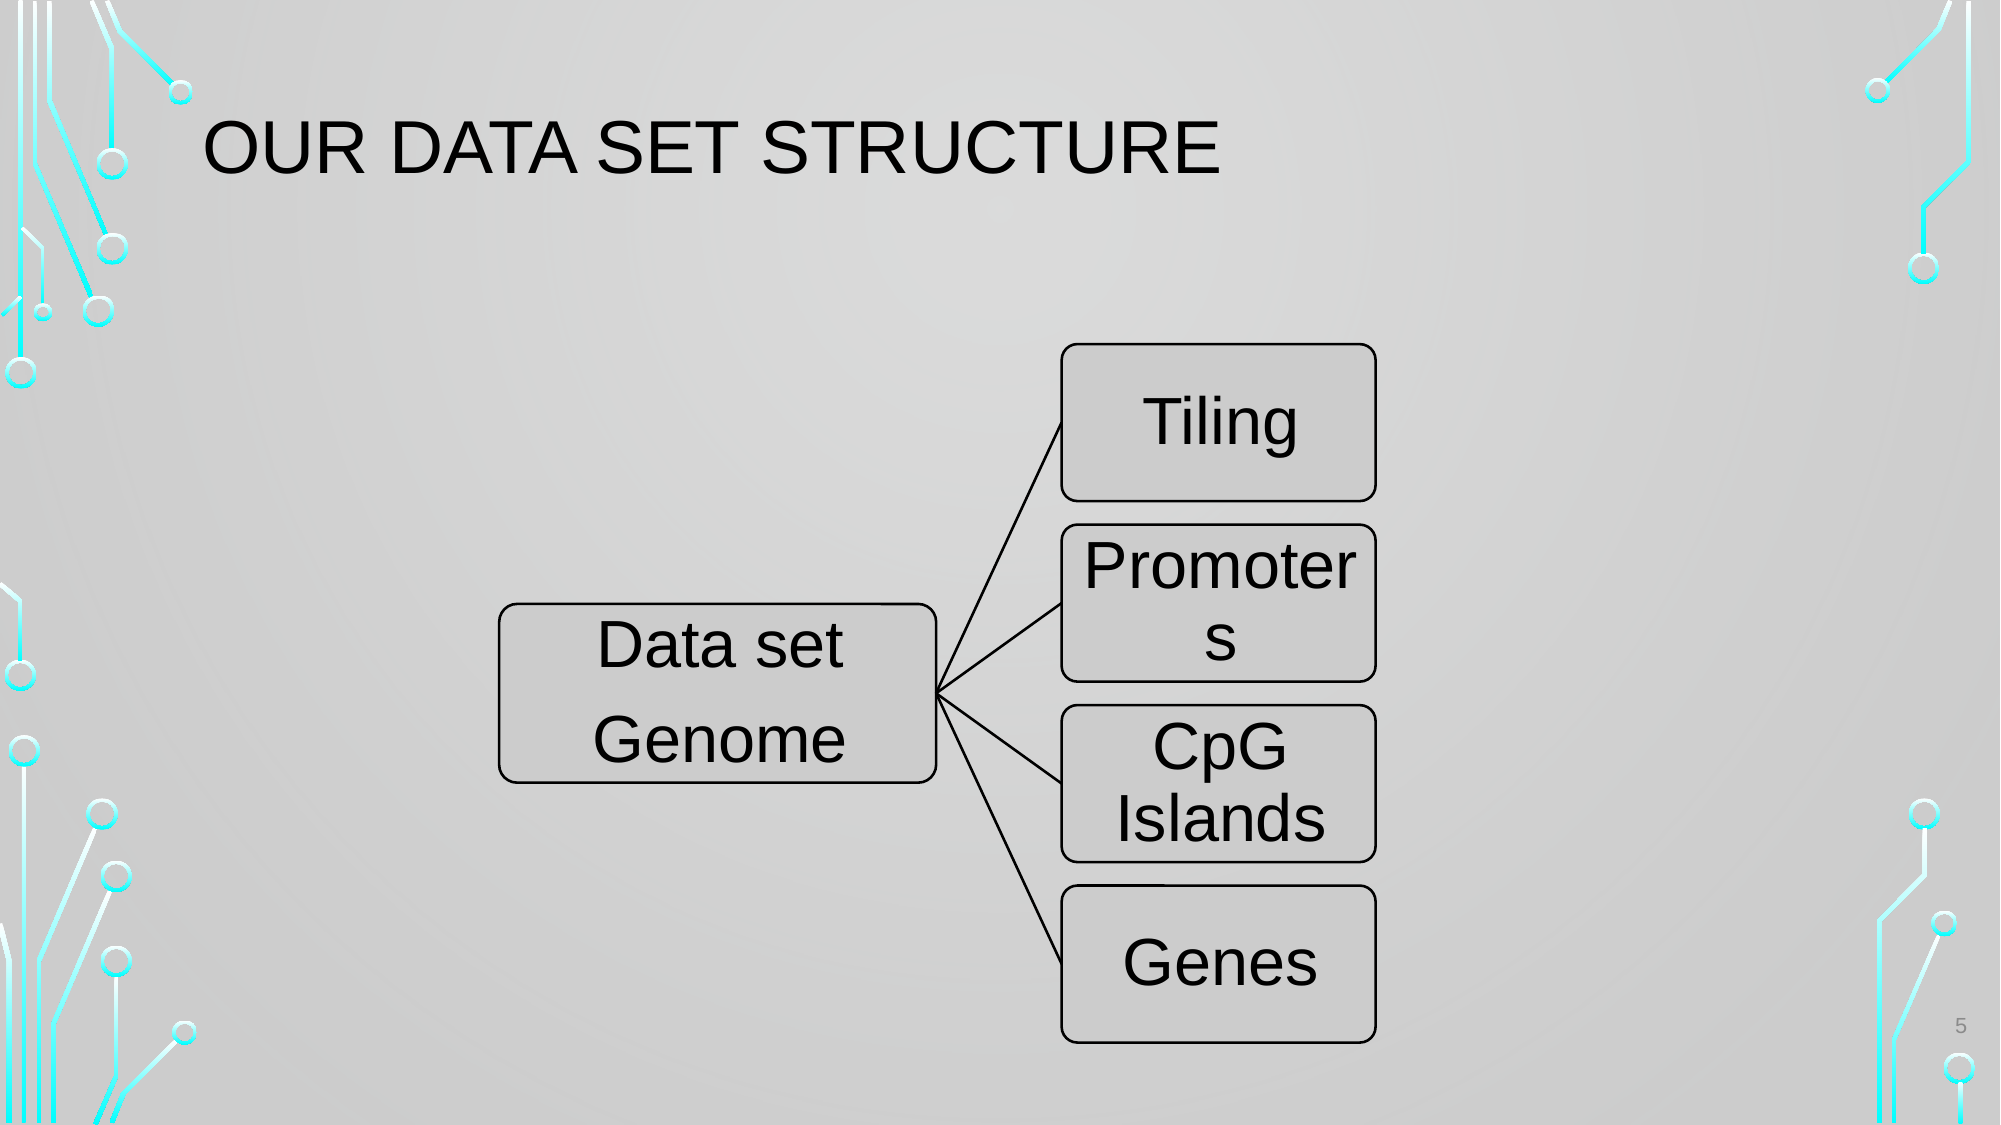

# Our Data set structure
Data set
Genome

Tiling

Promoters

CpG Islands

Genes
5